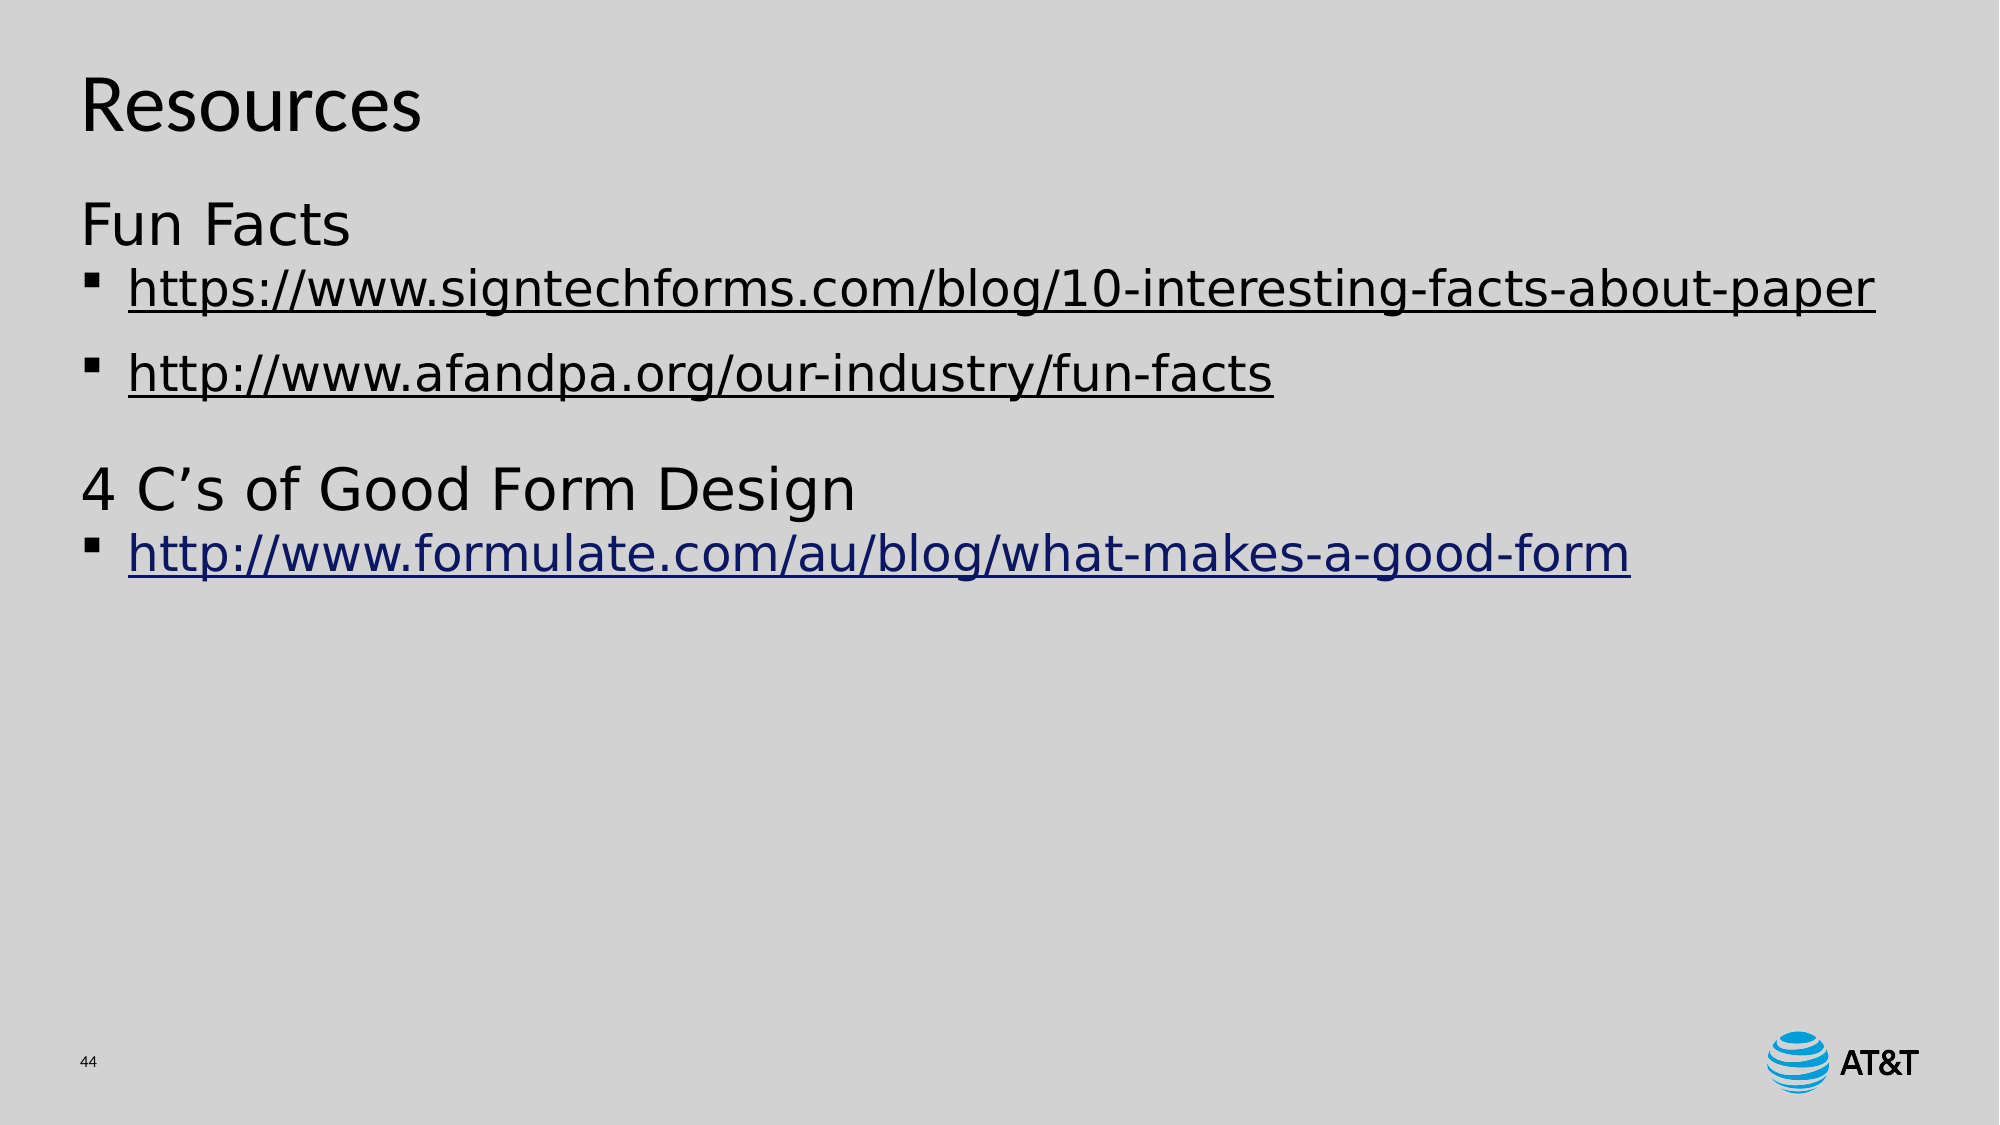

# Resources
Fun Facts
https://www.signtechforms.com/blog/10-interesting-facts-about-paper
http://www.afandpa.org/our-industry/fun-facts
4 C’s of Good Form Design
http://www.formulate.com/au/blog/what-makes-a-good-form
44